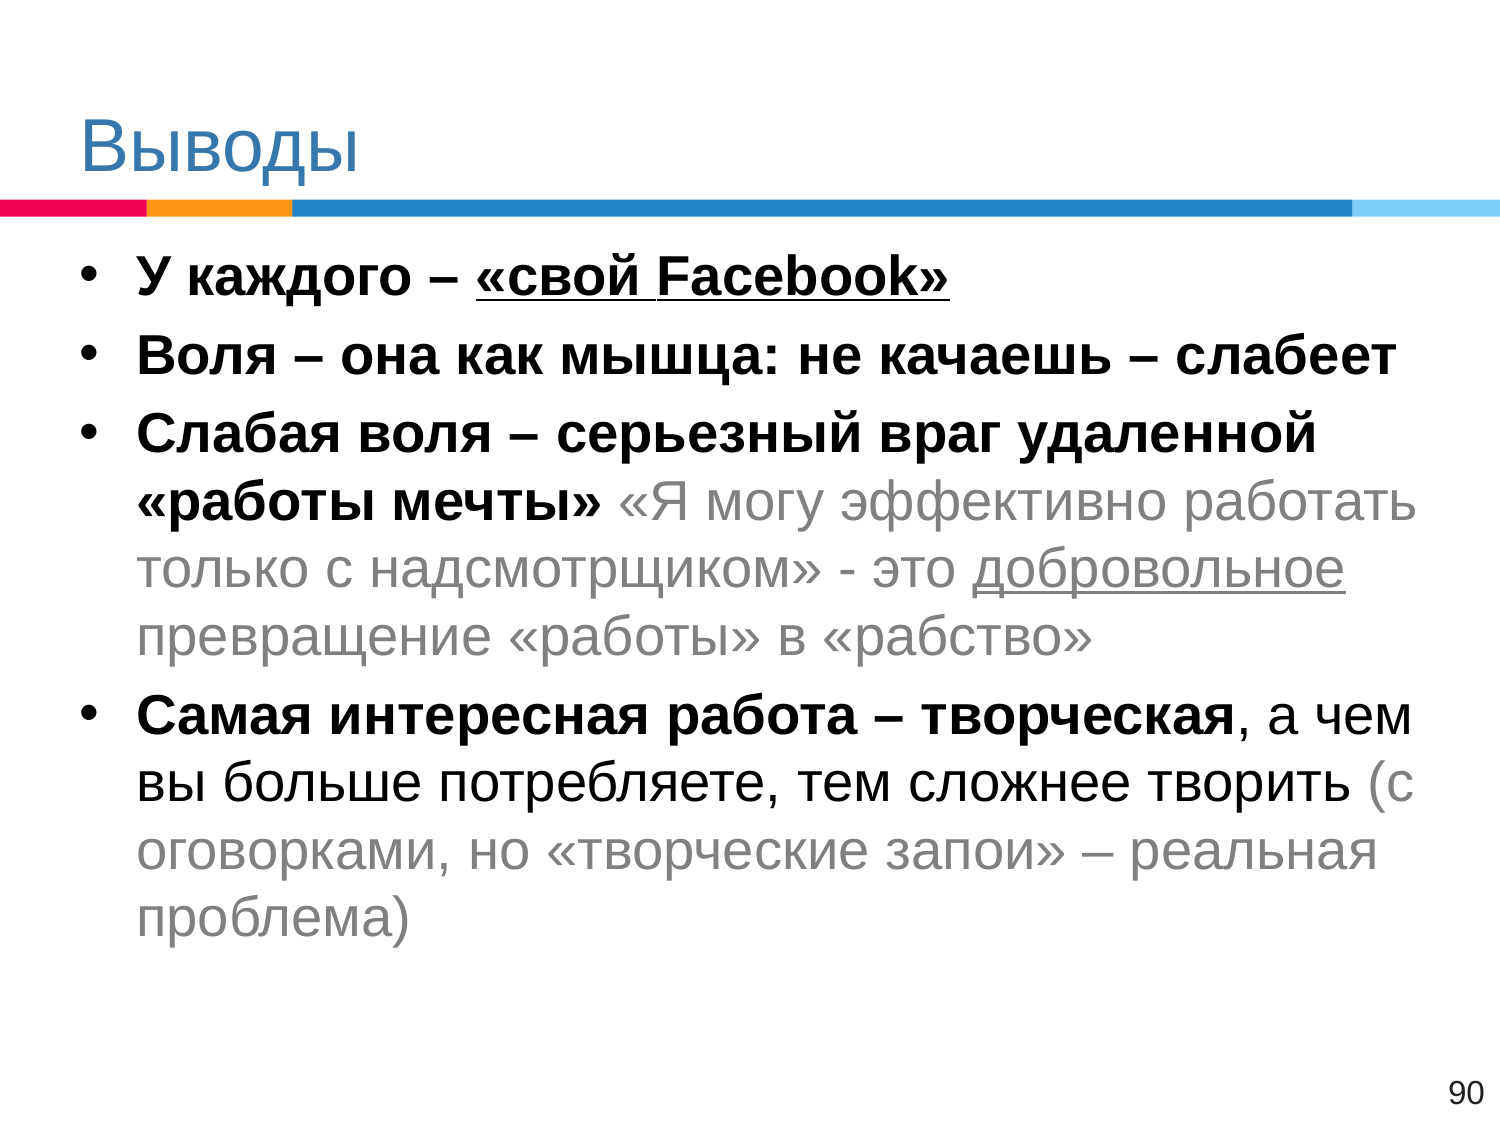

# Выводы
У каждого – «свой Facebook»
Воля – она как мышца: не качаешь – слабеет
Слабая воля – серьезный враг удаленной «работы мечты» «Я могу эффективно работать только с надсмотрщиком» - это добровольное превращение «работы» в «рабство»
Самая интересная работа – творческая, а чем вы больше потребляете, тем сложнее творить (с оговорками, но «творческие запои» – реальная проблема)

90